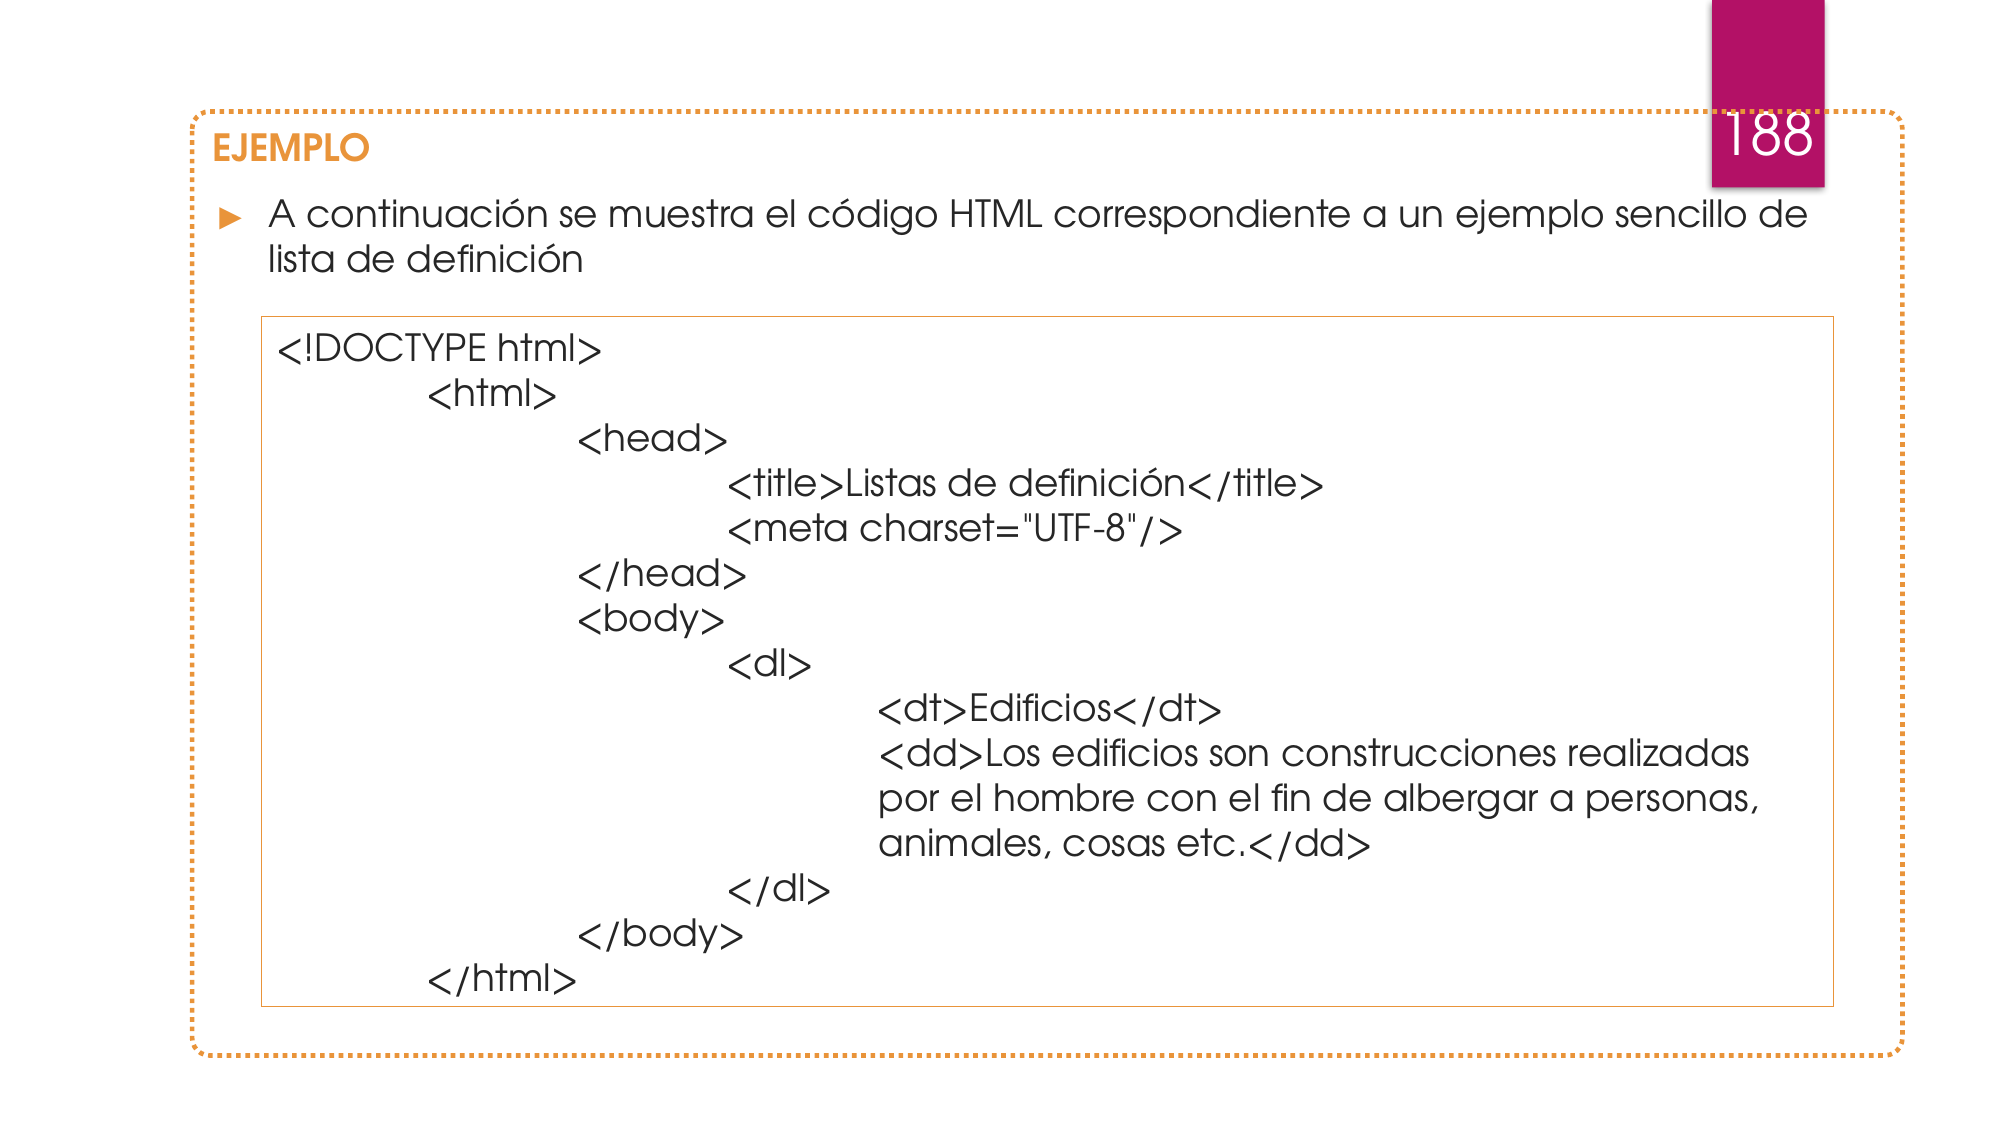

188
EJEMPLO
A continuación se muestra el código HTML correspondiente a un ejemplo sencillo de lista de definición

<!DOCTYPE html>
	<html>
		<head>
			<title>Listas de definición</title>
			<meta charset="UTF-8"/>
		</head>
		<body>
			<dl>
				<dt>Edificios</dt>
<dd>Los edificios son construcciones realizadas por el hombre con el fin de albergar a personas, animales, cosas etc.</dd>
			</dl>
		</body>
	</html>